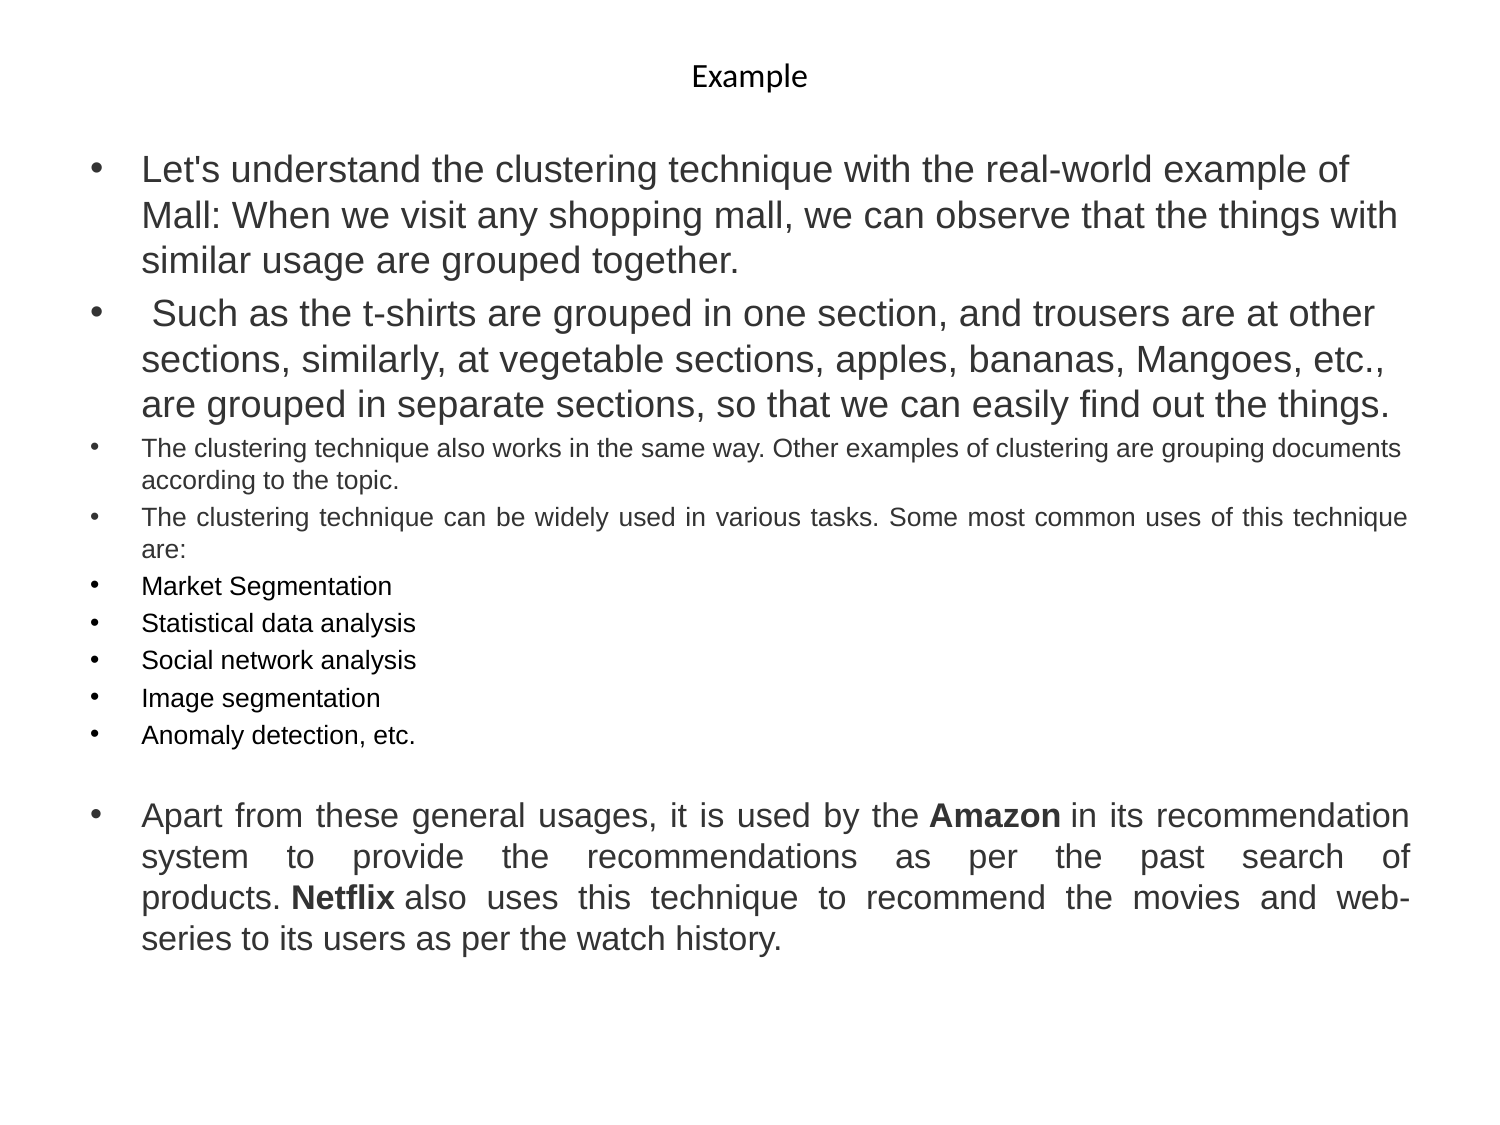

# Example
Let's understand the clustering technique with the real-world example of Mall: When we visit any shopping mall, we can observe that the things with similar usage are grouped together.
 Such as the t-shirts are grouped in one section, and trousers are at other sections, similarly, at vegetable sections, apples, bananas, Mangoes, etc., are grouped in separate sections, so that we can easily find out the things.
The clustering technique also works in the same way. Other examples of clustering are grouping documents according to the topic.
The clustering technique can be widely used in various tasks. Some most common uses of this technique are:
Market Segmentation
Statistical data analysis
Social network analysis
Image segmentation
Anomaly detection, etc.

Apart from these general usages, it is used by the Amazon in its recommendation system to provide the recommendations as per the past search of products. Netflix also uses this technique to recommend the movies and web-series to its users as per the watch history.